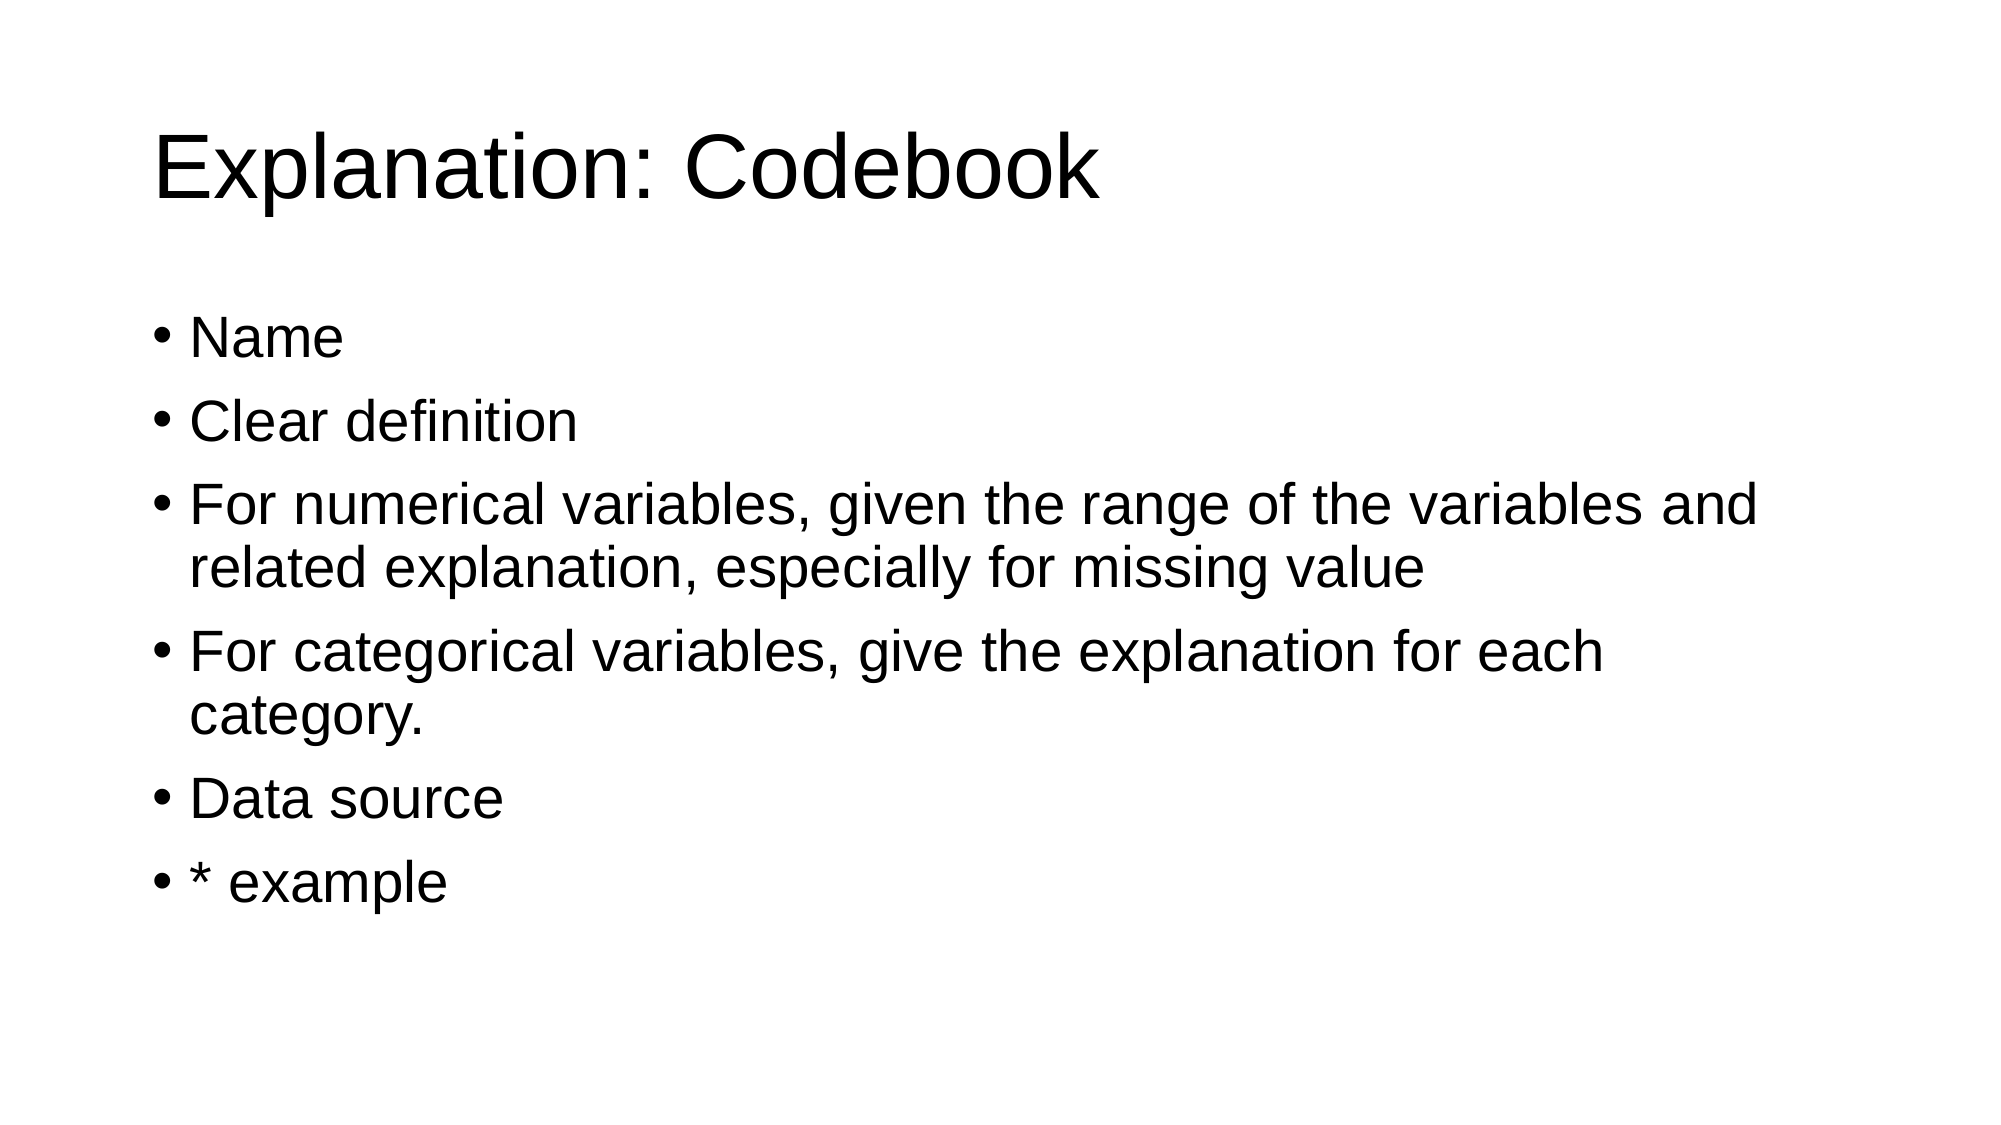

# Explanation: Codebook
Name
Clear definition
For numerical variables, given the range of the variables and related explanation, especially for missing value
For categorical variables, give the explanation for each category.
Data source
* example